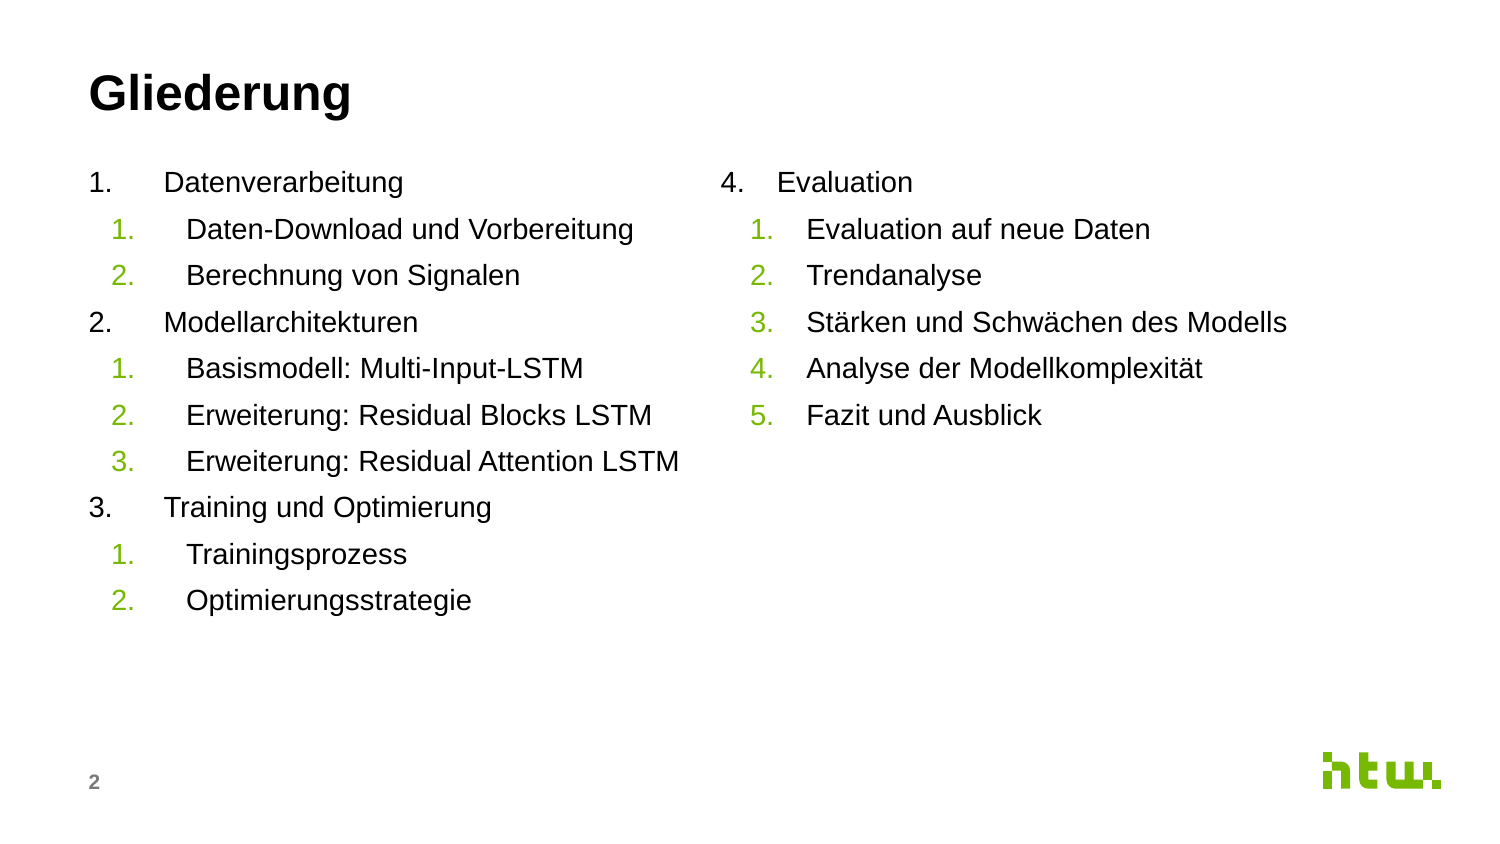

# Gliederung
Datenverarbeitung
Daten-Download und Vorbereitung
Berechnung von Signalen
Modellarchitekturen
Basismodell: Multi-Input-LSTM
Erweiterung: Residual Blocks LSTM
Erweiterung: Residual Attention LSTM
Training und Optimierung
Trainingsprozess
Optimierungsstrategie
Evaluation
Evaluation auf neue Daten
Trendanalyse
Stärken und Schwächen des Modells
Analyse der Modellkomplexität
Fazit und Ausblick

2